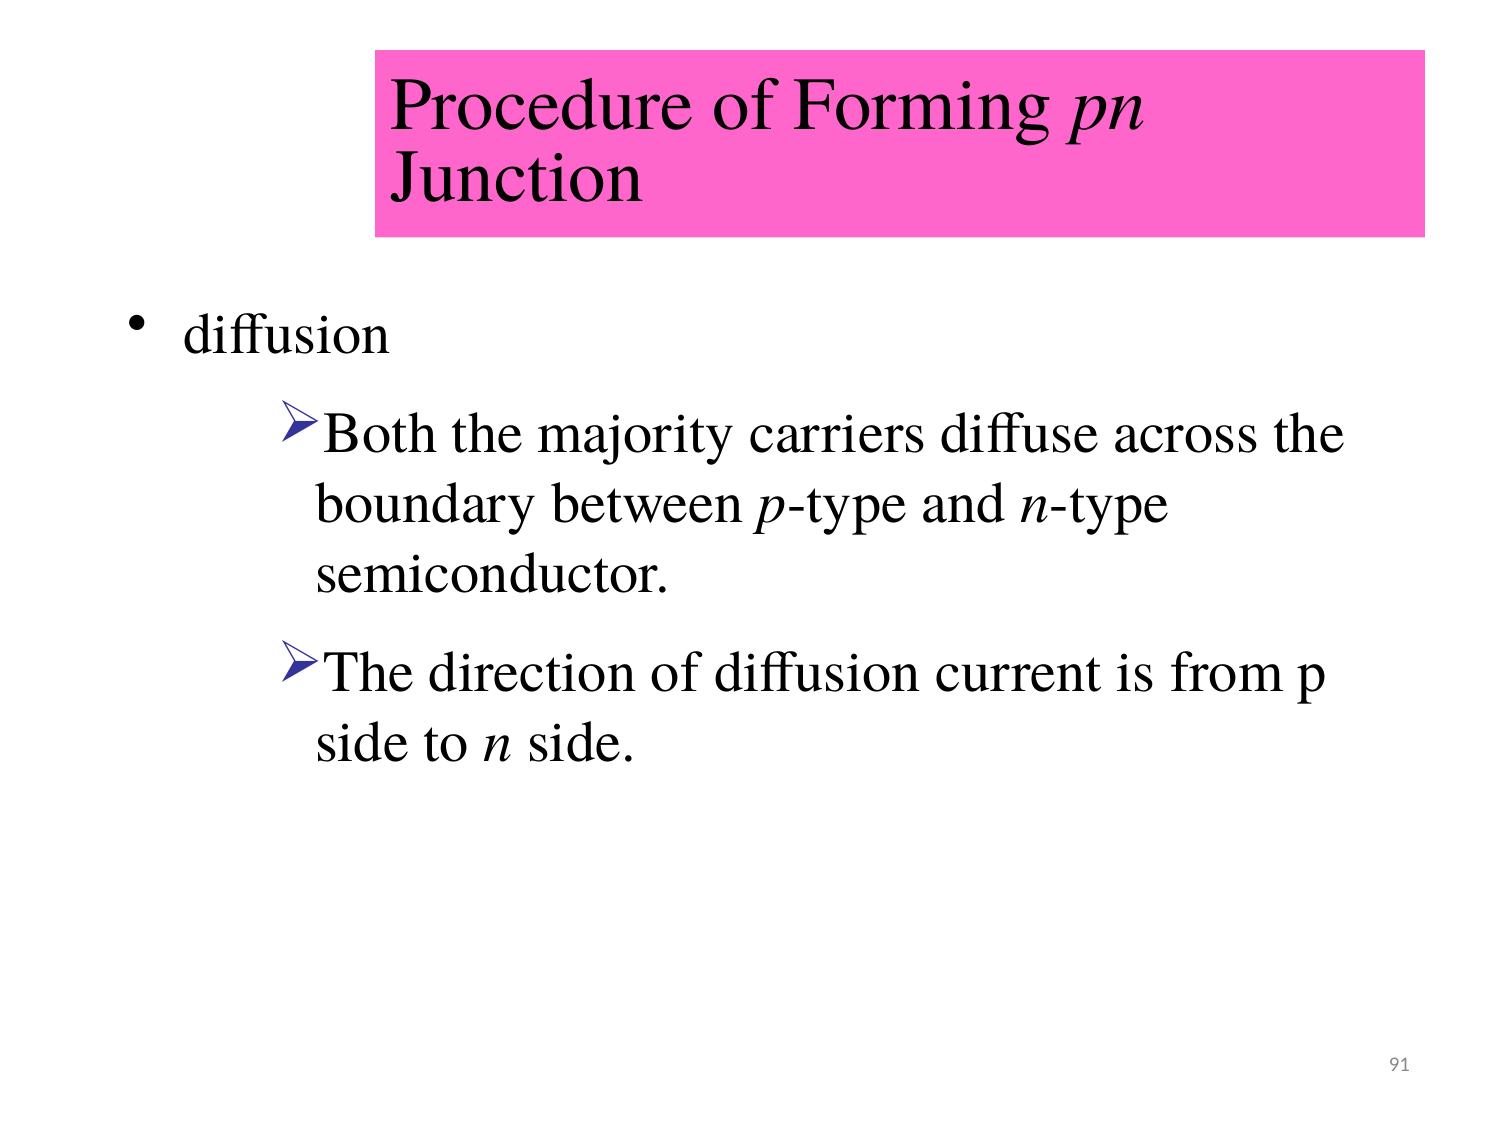

# Procedure of Forming pn Junction
diffusion
Both the majority carriers diffuse across the boundary between p-type and n-type semiconductor.
The direction of diffusion current is from p side to n side.

91